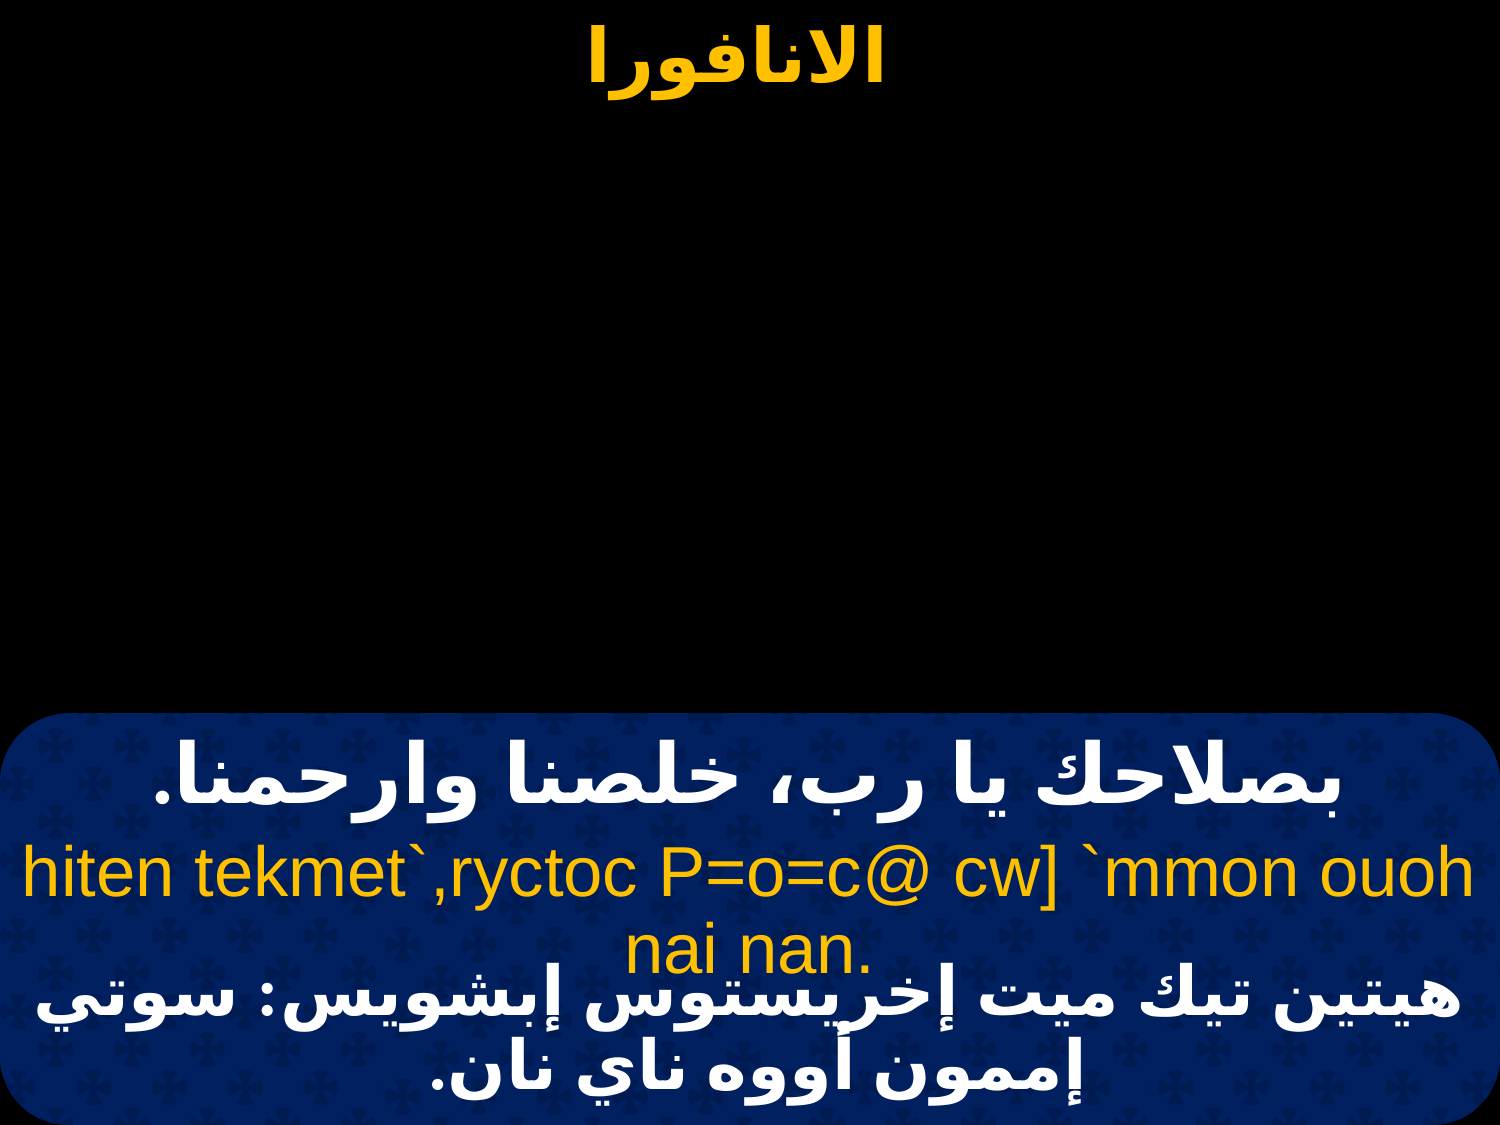

# بصلاحك يا رب، خلصنا وارحمنا.
hiten tekmet`,ryctoc P=o=c@ cw] `mmon ouoh nai nan.
هيتين تيك ميت إخريستوس إبشويس: سوتي إممون أووه ناي نان.